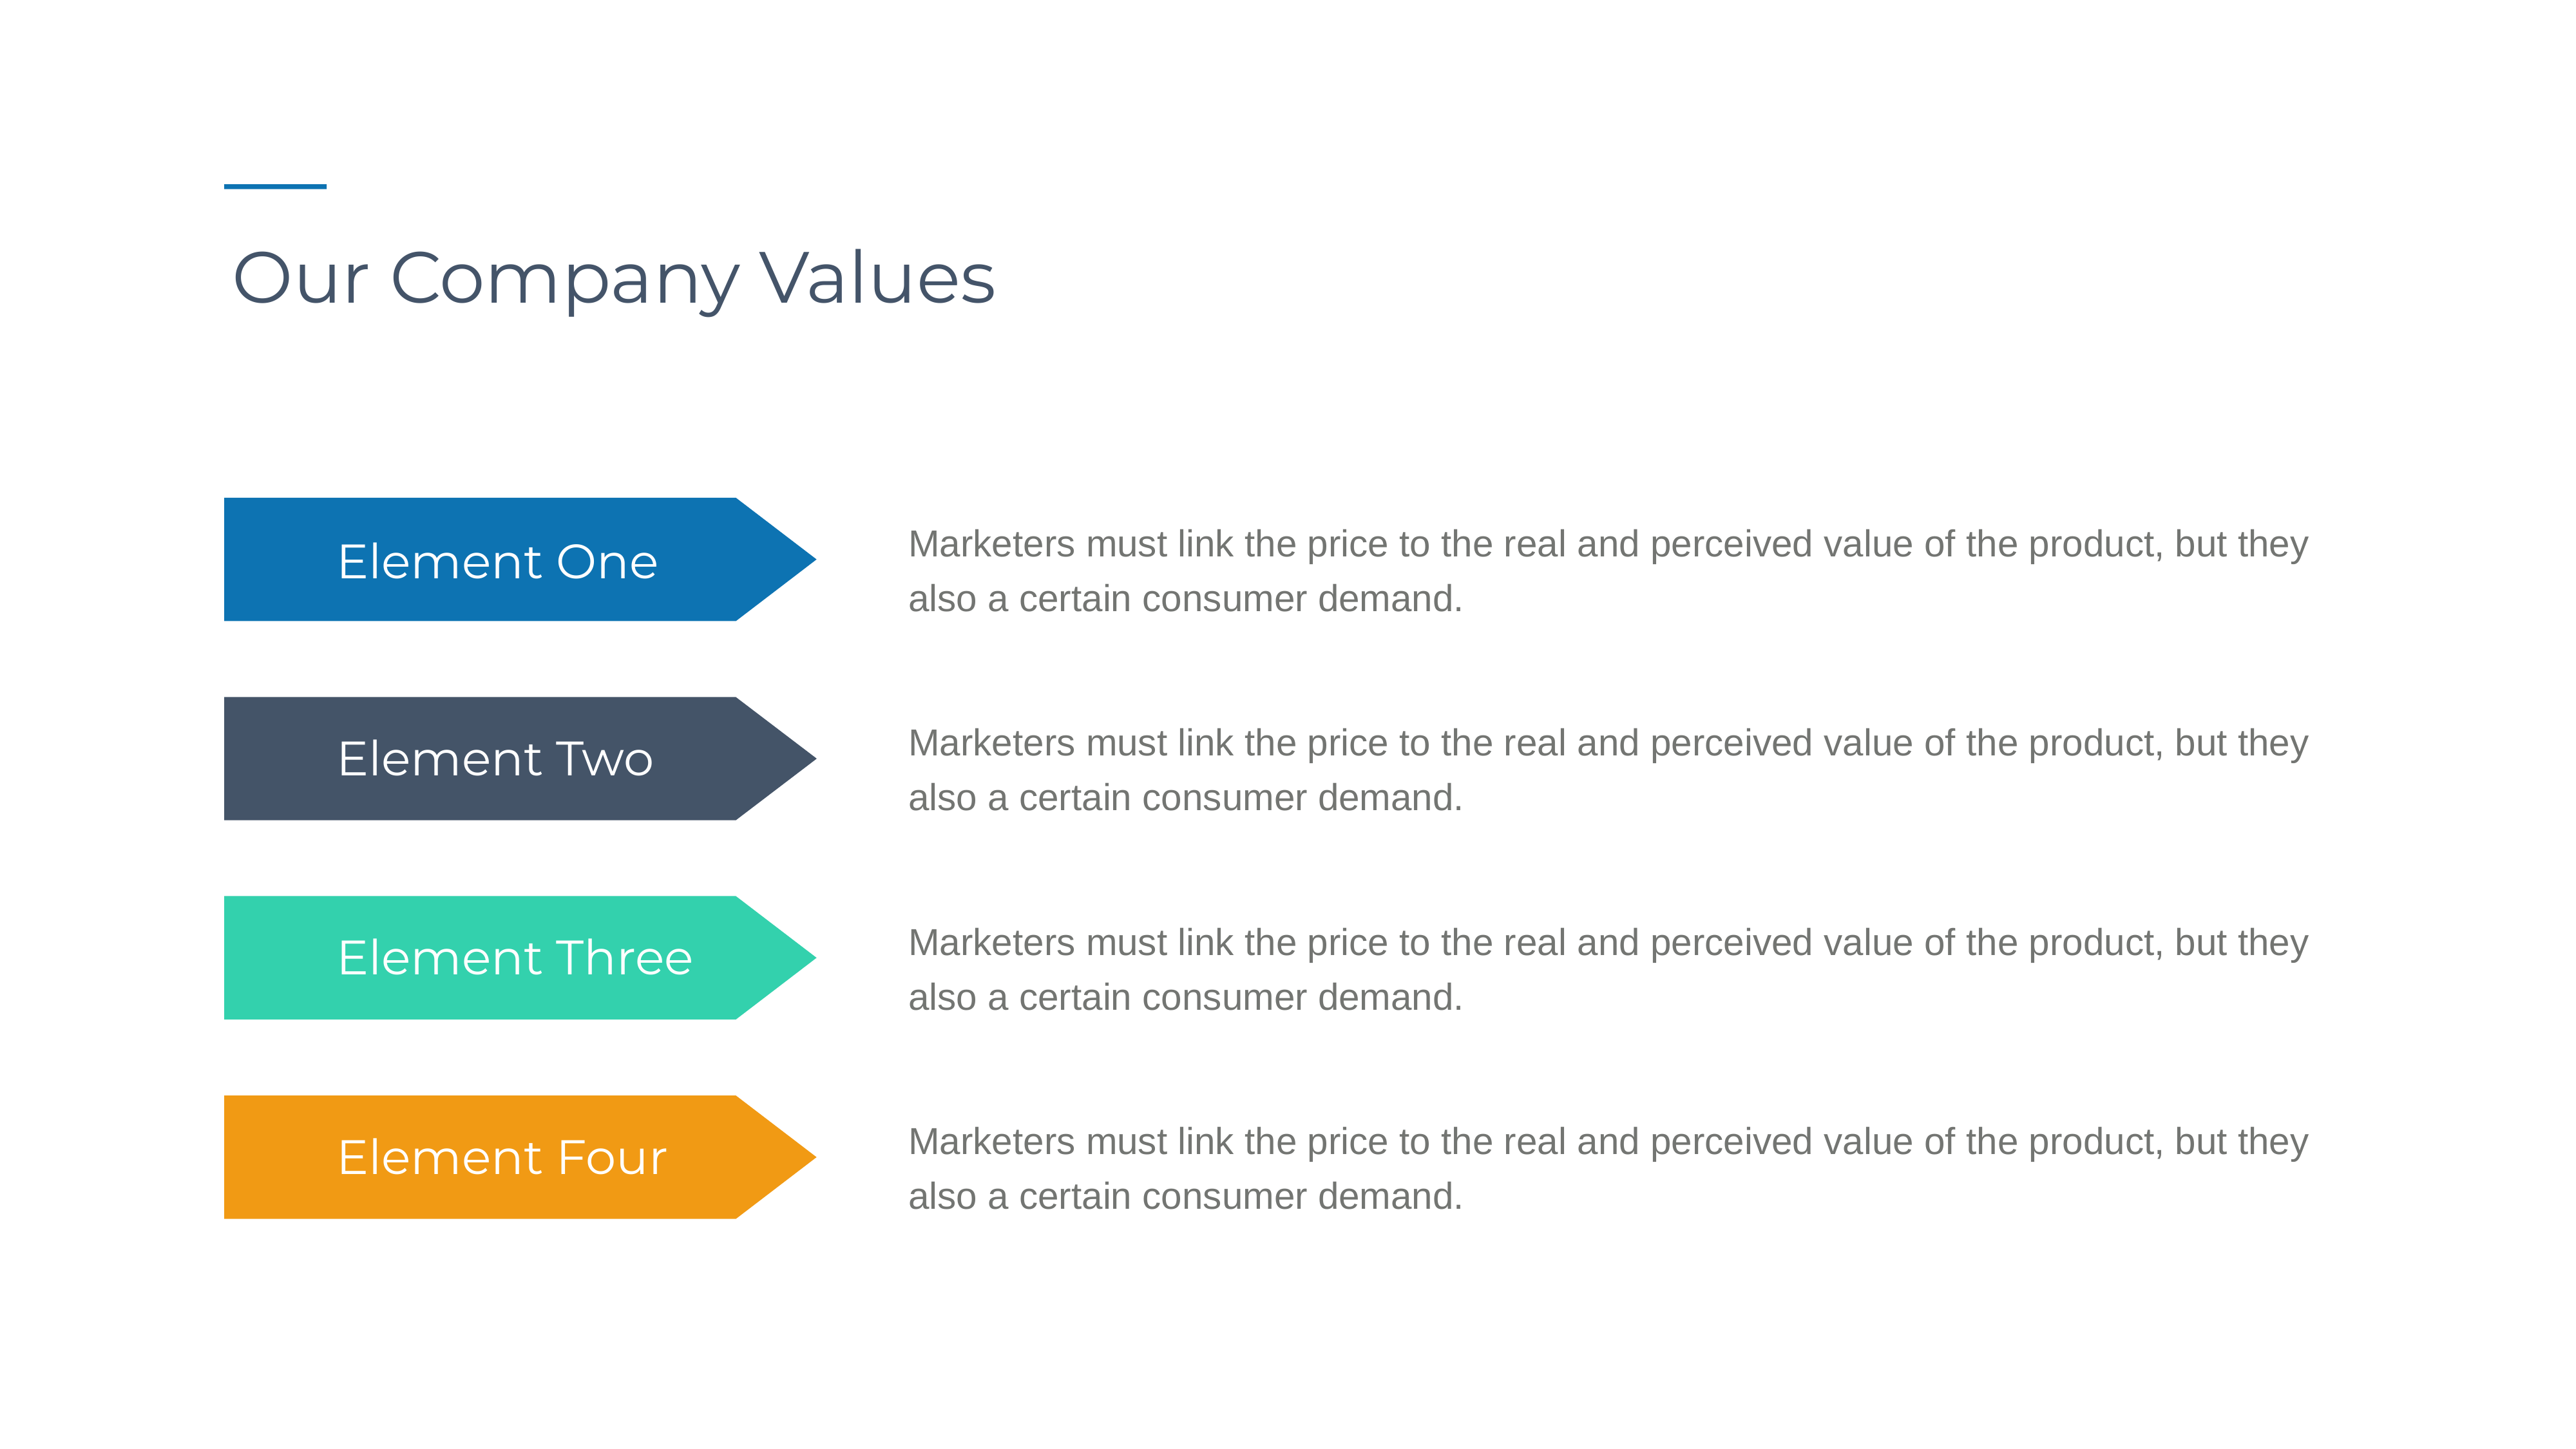

Our Company Values

Marketers must link the price to the real and perceived value of the product, but they also a certain consumer demand.
Element One

Marketers must link the price to the real and perceived value of the product, but they also a certain consumer demand.
Element Two

Marketers must link the price to the real and perceived value of the product, but they also a certain consumer demand.
Element Three

Marketers must link the price to the real and perceived value of the product, but they also a certain consumer demand.
Element Four